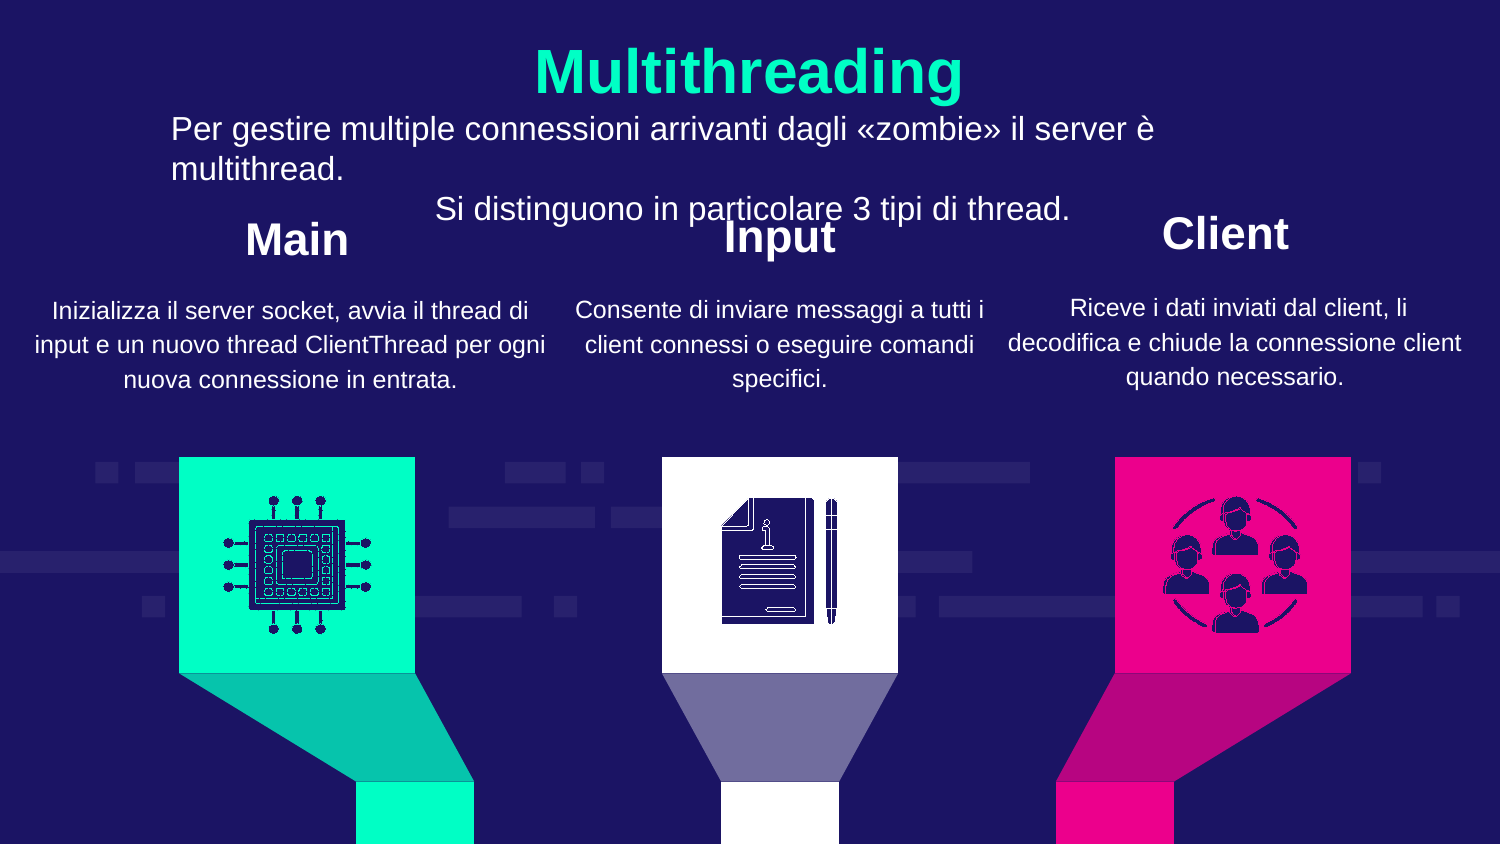

Multithreading
Per gestire multiple connessioni arrivanti dagli «zombie» il server è multithread.
Si distinguono in particolare 3 tipi di thread.
Client
Input
Main
 Riceve i dati inviati dal client, li decodifica e chiude la connessione client quando necessario.

Consente di inviare messaggi a tutti i client connessi o eseguire comandi specifici.
Inizializza il server socket, avvia il thread di input e un nuovo thread ClientThread per ogni nuova connessione in entrata.